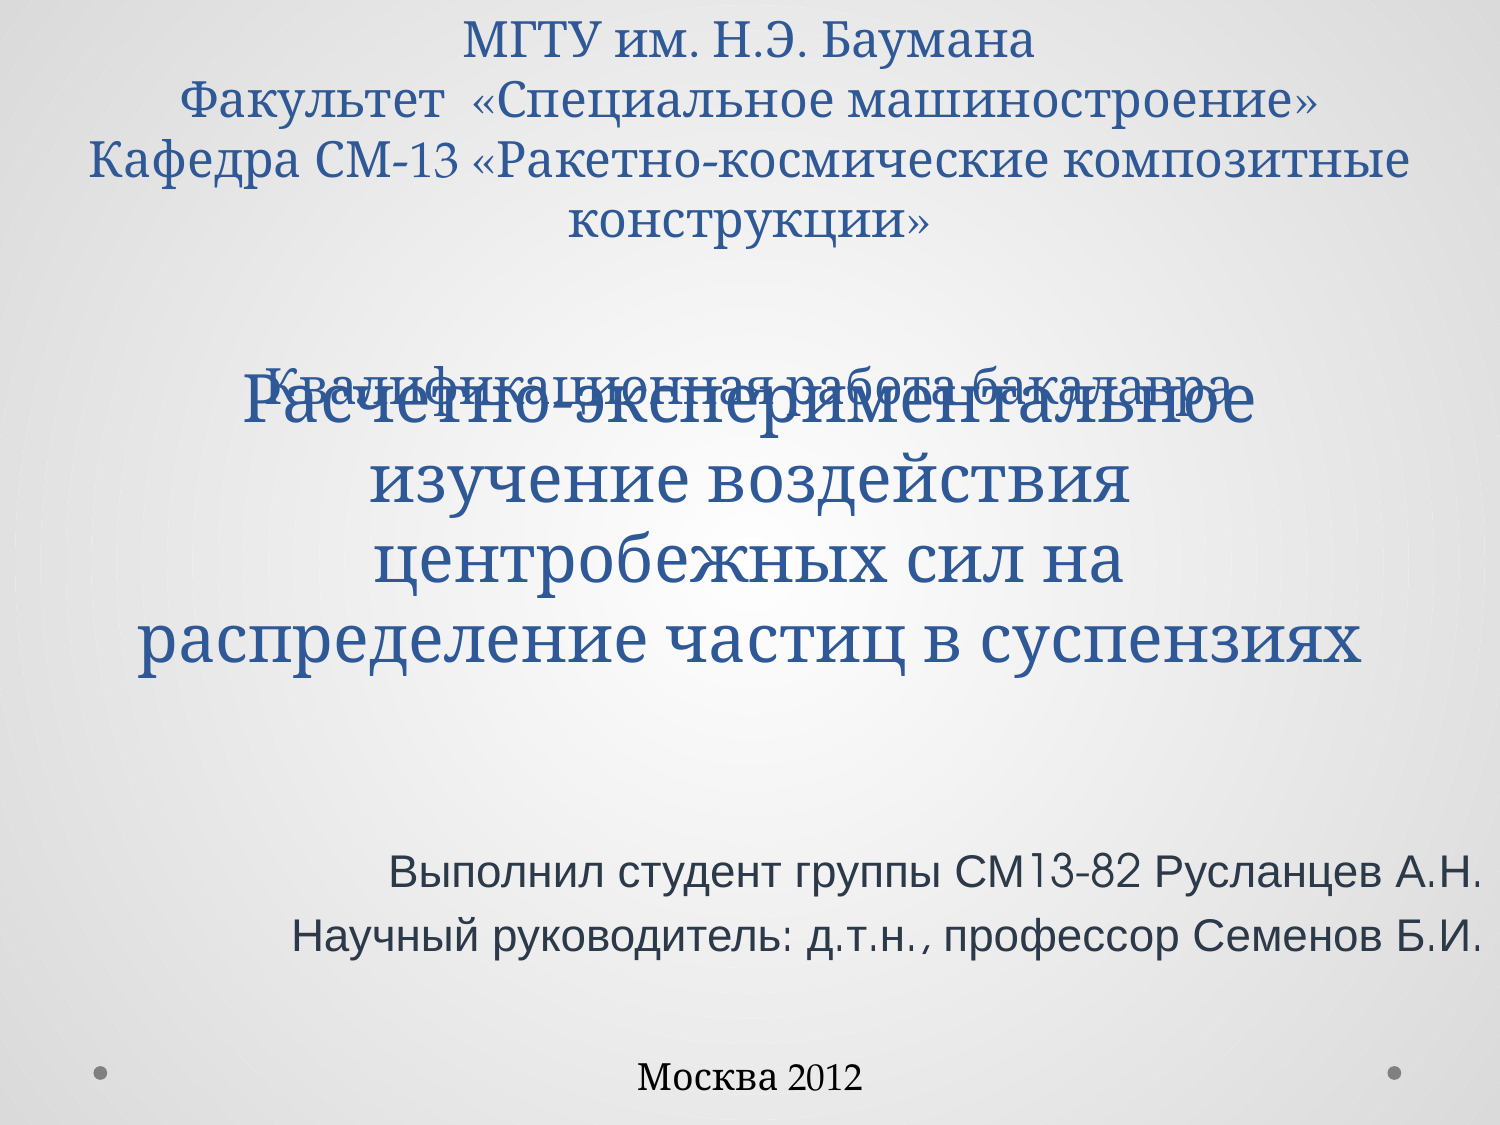

МГТУ им. Н.Э. Баумана
Факультет  «Специальное машиностроение»
Кафедра СМ-13 «Ракетно-космические композитные конструкции»
Квалификационная работа бакалавра
# Расчетно-экспериментальное изучение воздействия центробежных сил на распределение частиц в суспензиях
Выполнил студент группы СМ13-82 Русланцев А.Н.
Научный руководитель: д.т.н., профессор Семенов Б.И.
Москва 2012